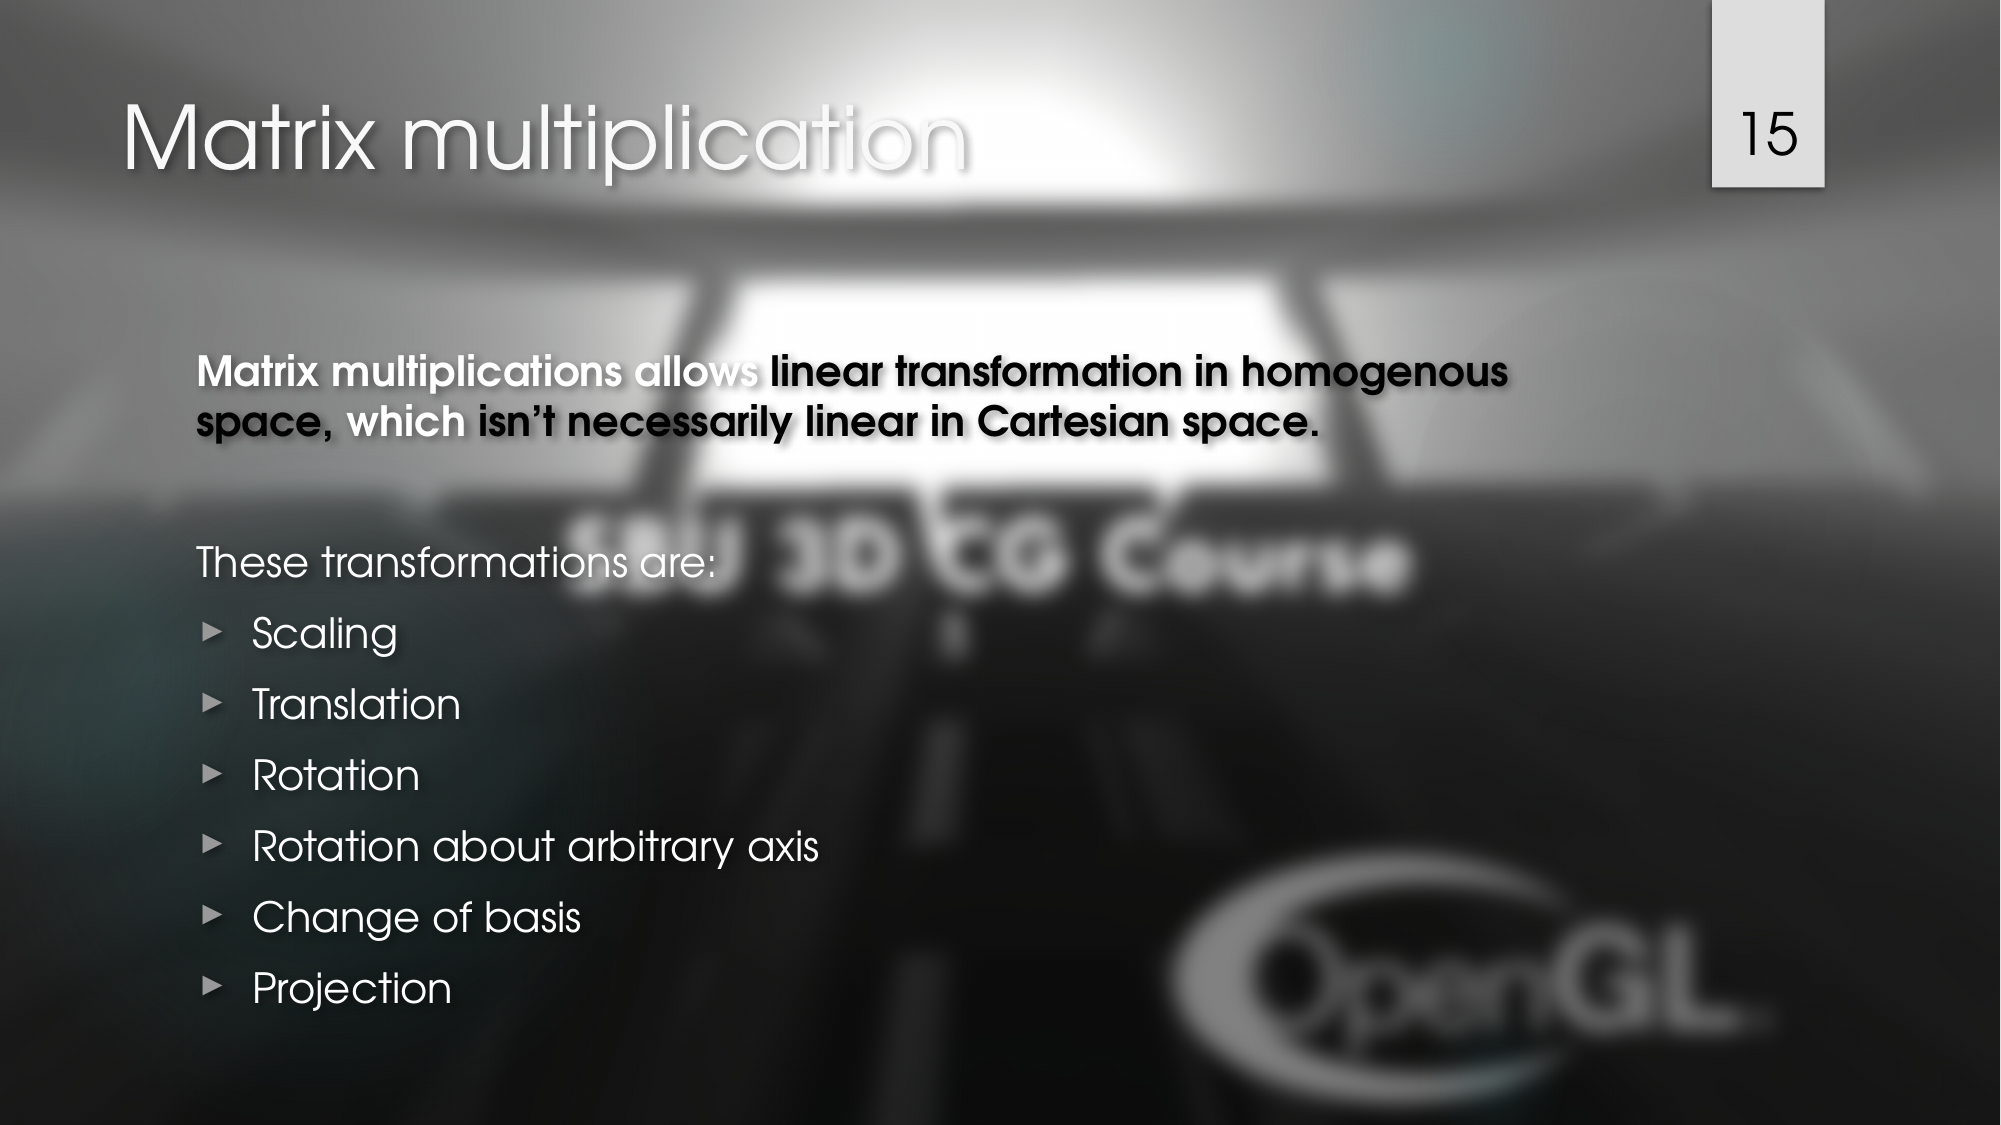

15
# Matrix multiplication
Matrix multiplications allows linear transformation in homogenous space, which isn’t necessarily linear in Cartesian space.

These transformations are:
Scaling
Translation
Rotation
Rotation about arbitrary axis
Change of basis
Projection